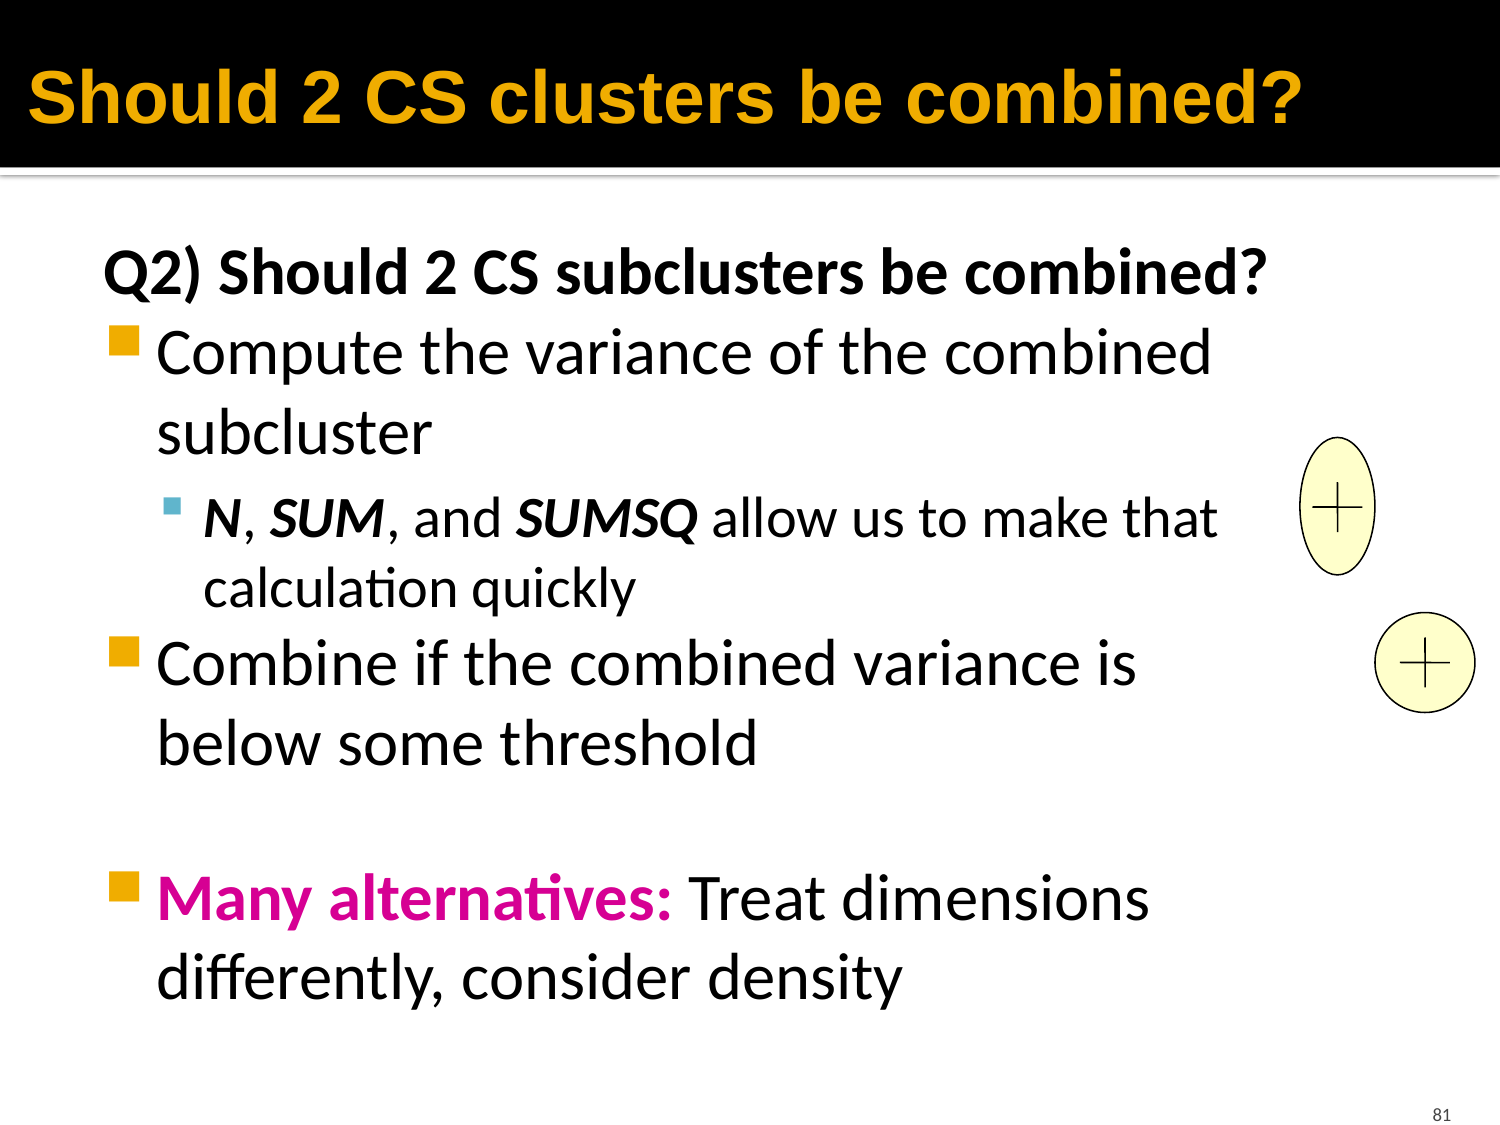

# Should 2 CS clusters be combined?
Q2) Should 2 CS subclusters be combined?
Compute the variance of the combined subcluster
N, SUM, and SUMSQ allow us to make that calculation quickly
Combine if the combined variance is
below some threshold

Many alternatives: Treat dimensions differently, consider density

81